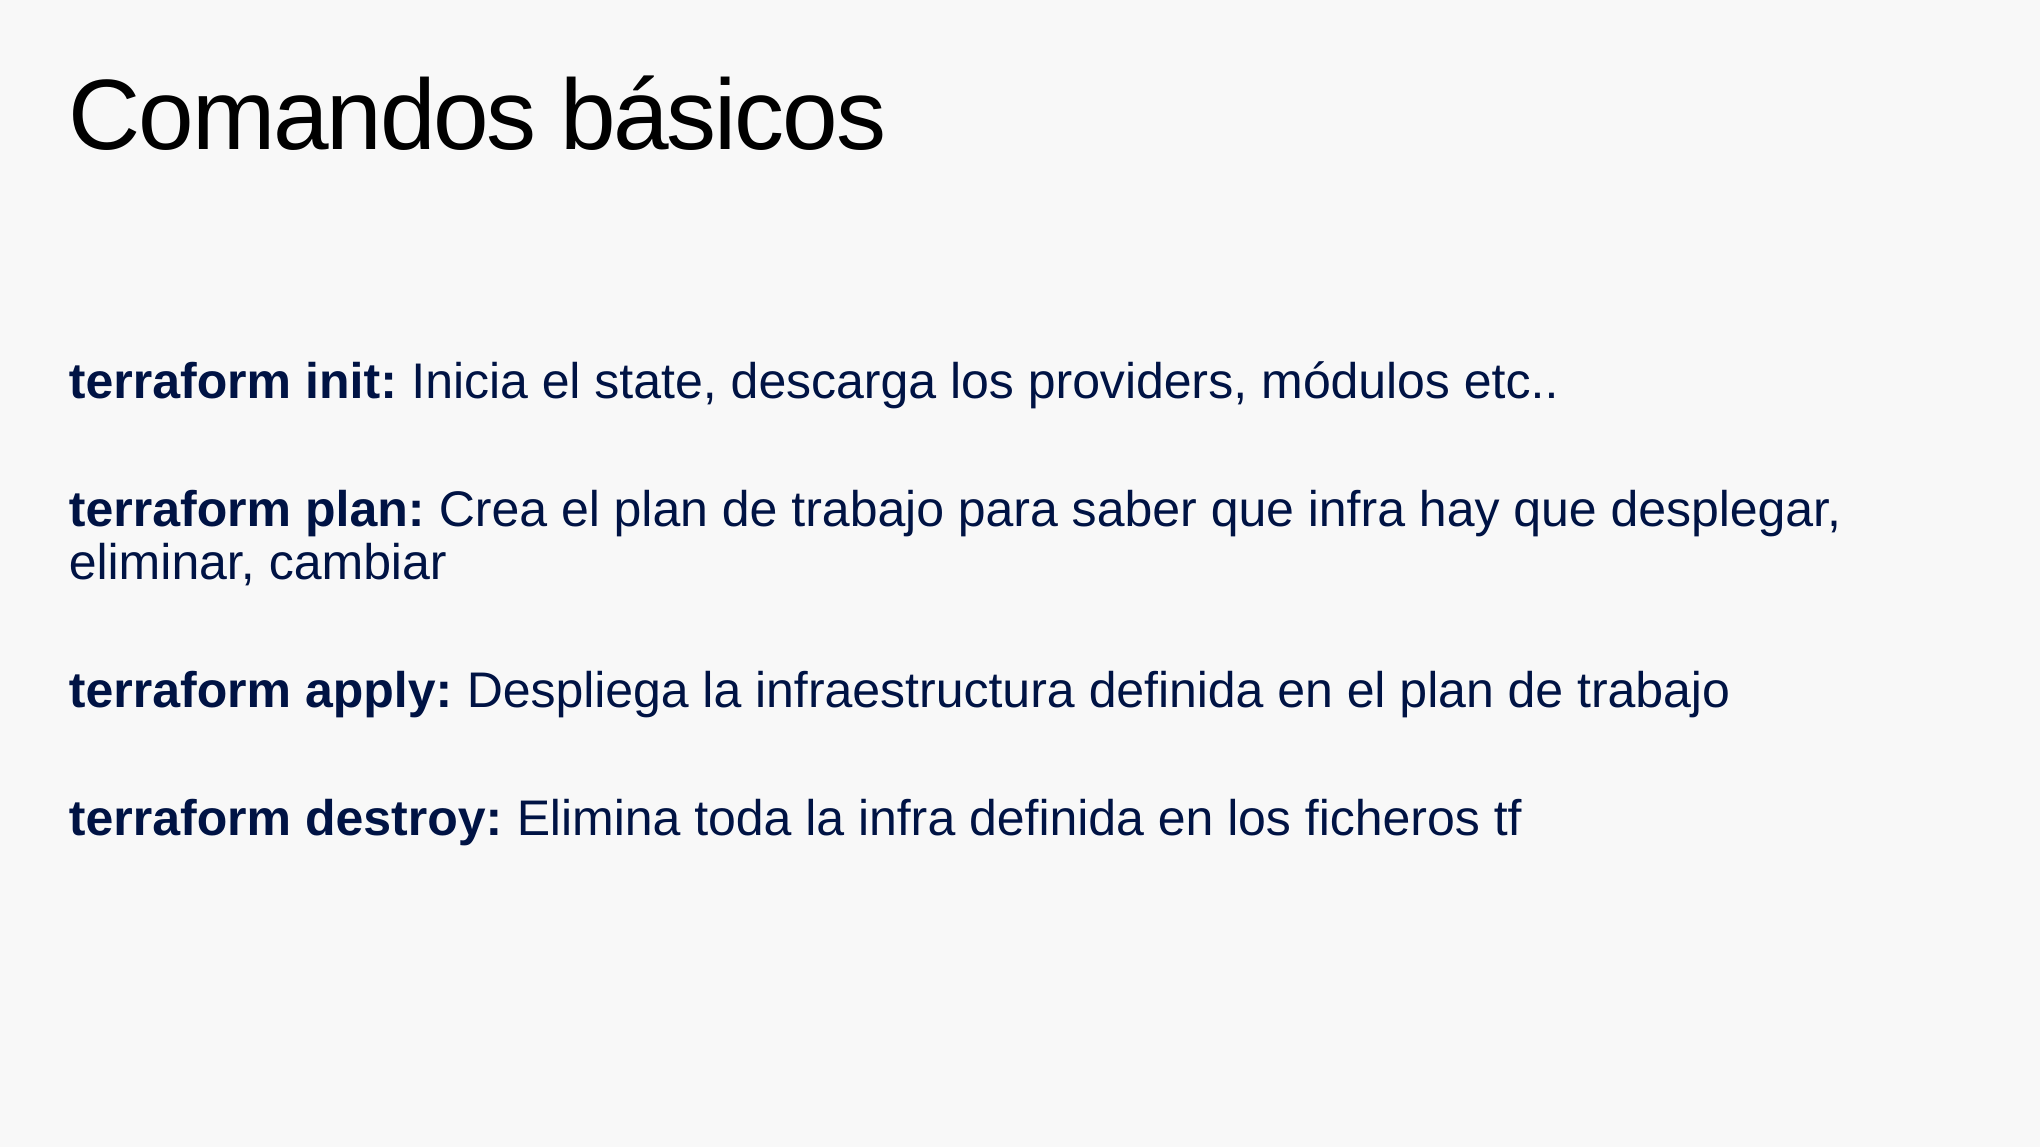

# Comandos básicos
terraform init: Inicia el state, descarga los providers, módulos etc..

terraform plan: Crea el plan de trabajo para saber que infra hay que desplegar, eliminar, cambiar

terraform apply: Despliega la infraestructura definida en el plan de trabajo

terraform destroy: Elimina toda la infra definida en los ficheros tf